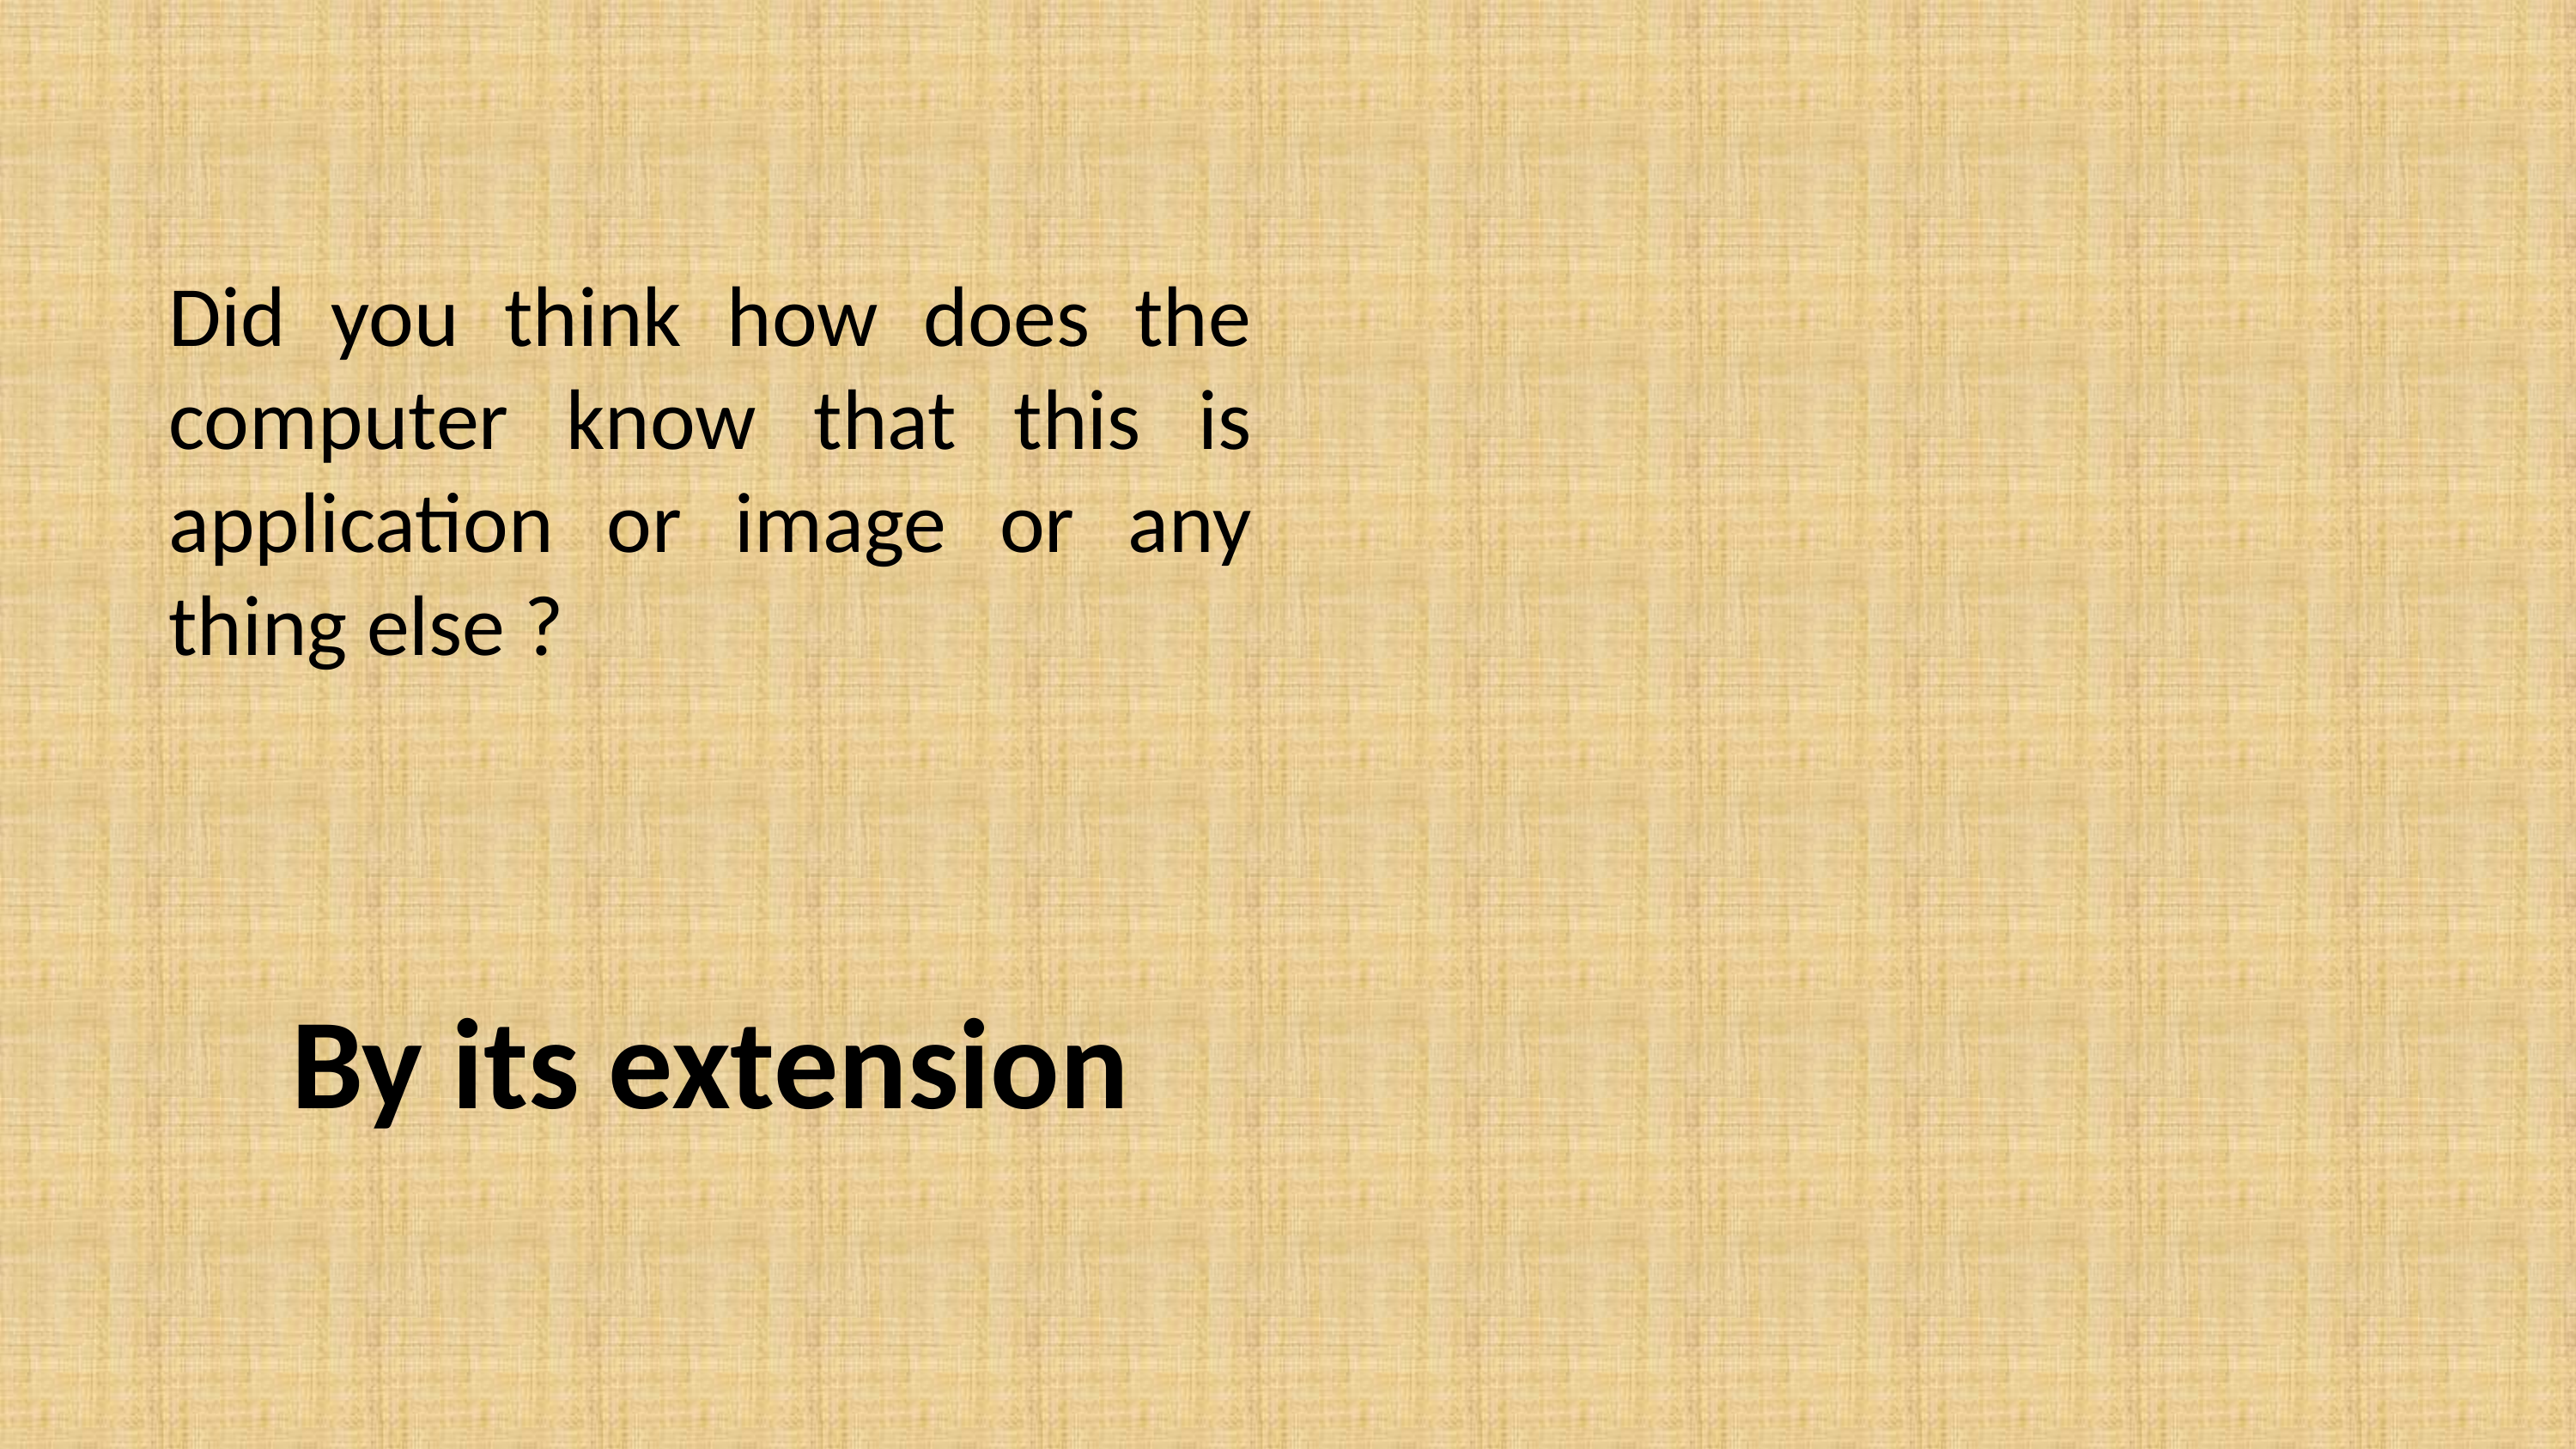

Did you think how does the computer know that this is application or image or any thing else ?
By its extension